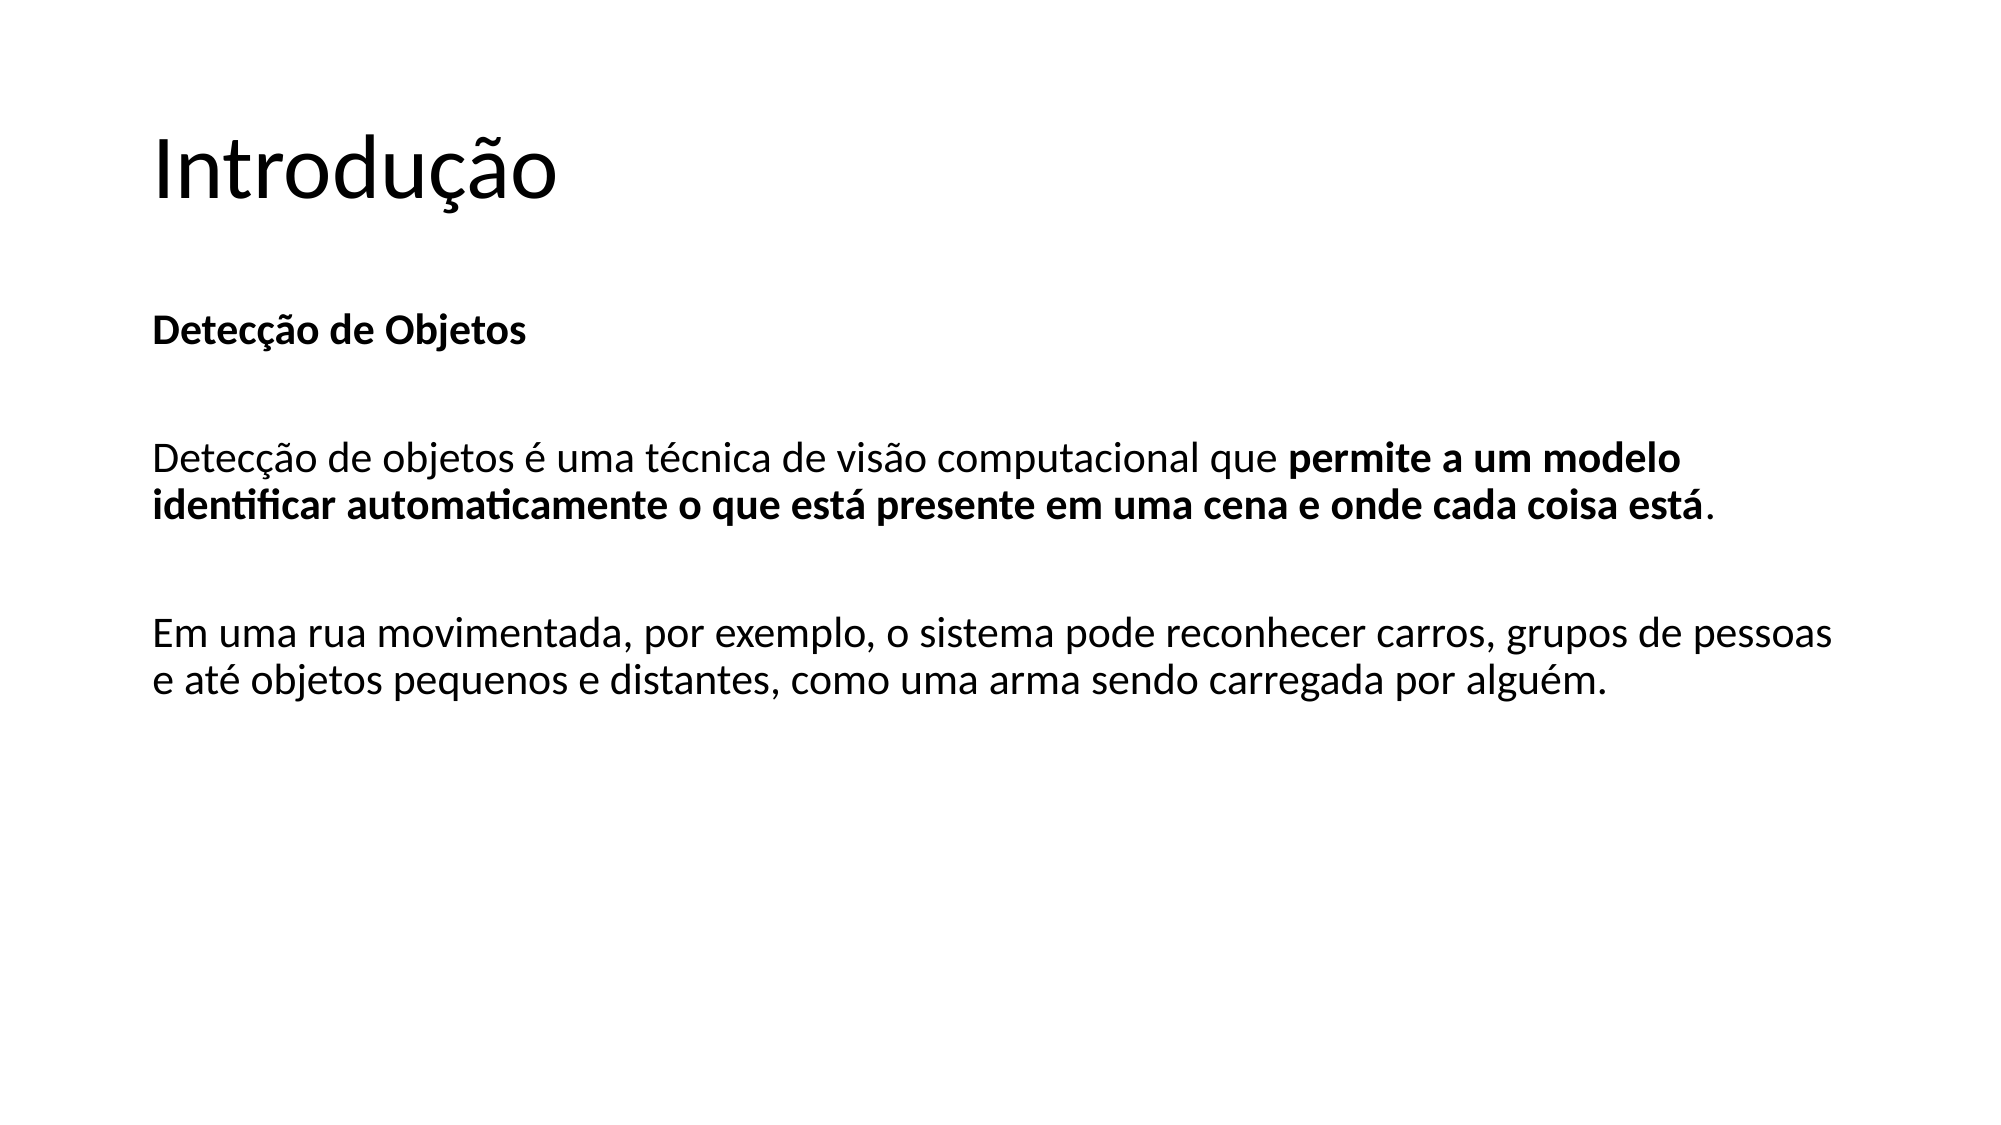

# Introdução
Detecção de Objetos

Detecção de objetos é uma técnica de visão computacional que permite a um modelo identificar automaticamente o que está presente em uma cena e onde cada coisa está.

Em uma rua movimentada, por exemplo, o sistema pode reconhecer carros, grupos de pessoas e até objetos pequenos e distantes, como uma arma sendo carregada por alguém.